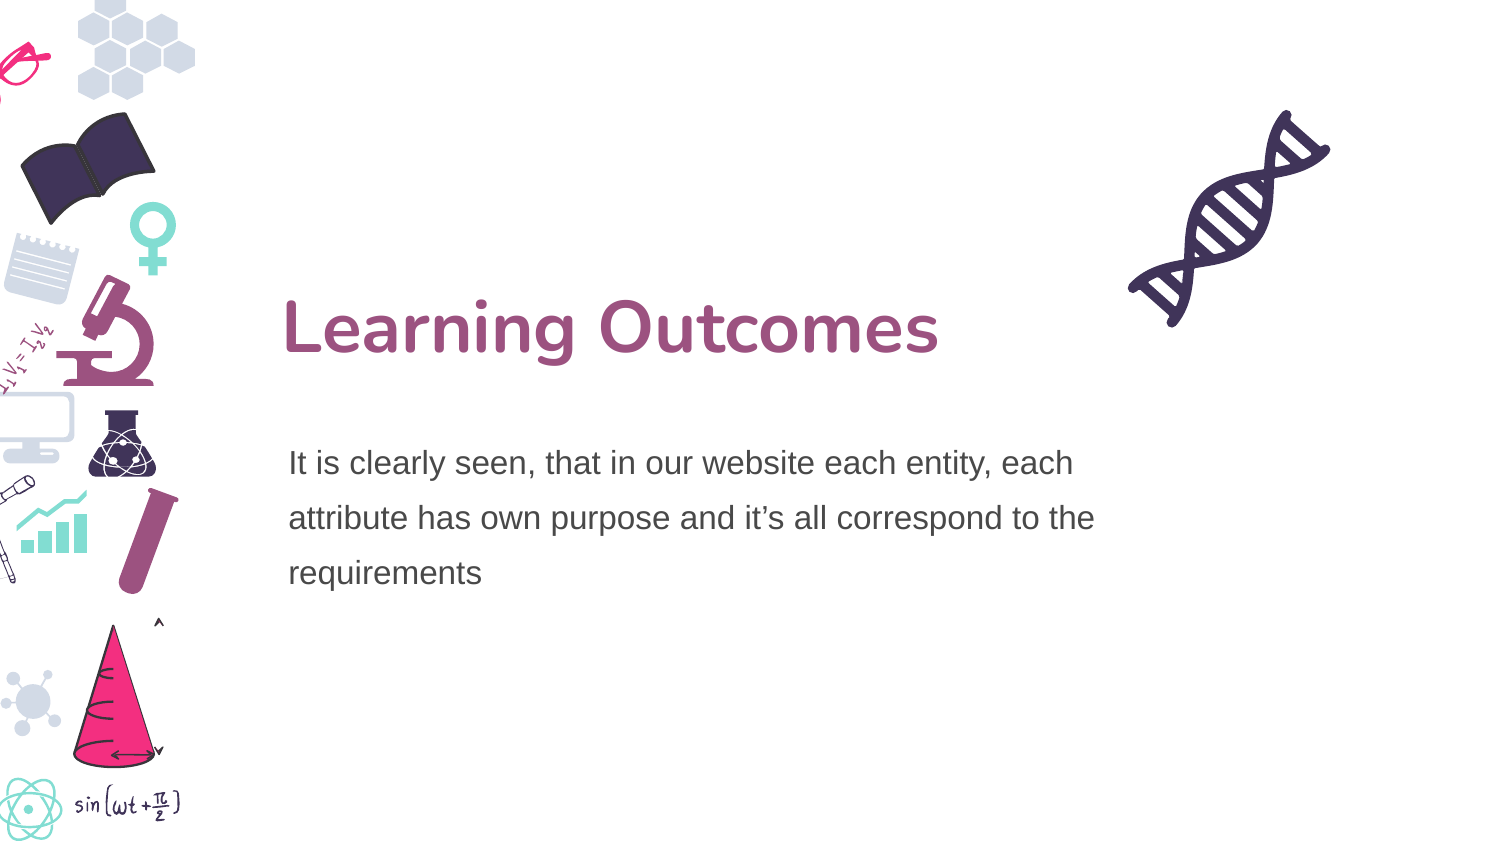

Learning Outcomes
It is clearly seen, that in our website each entity, each attribute has own purpose and it’s all correspond to the requirements